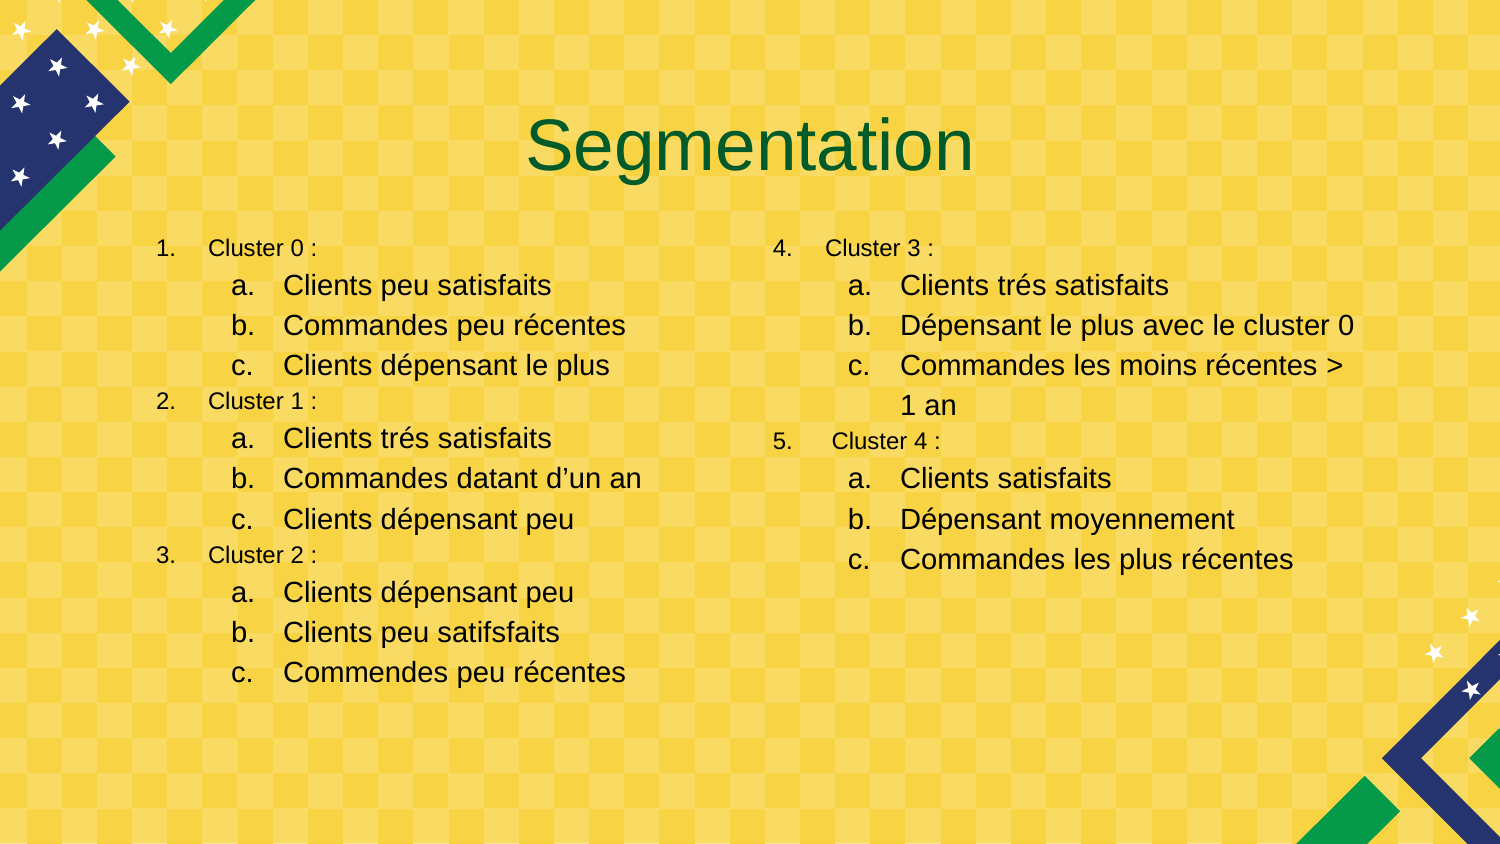

# Segmentation
Cluster 0 :
Clients peu satisfaits
Commandes peu récentes
Clients dépensant le plus
Cluster 1 :
Clients trés satisfaits
Commandes datant d’un an
Clients dépensant peu
Cluster 2 :
Clients dépensant peu
Clients peu satifsfaits
Commendes peu récentes

Cluster 3 :
Clients trés satisfaits
Dépensant le plus avec le cluster 0
Commandes les moins récentes > 1 an
 Cluster 4 :
Clients satisfaits
Dépensant moyennement
Commandes les plus récentes